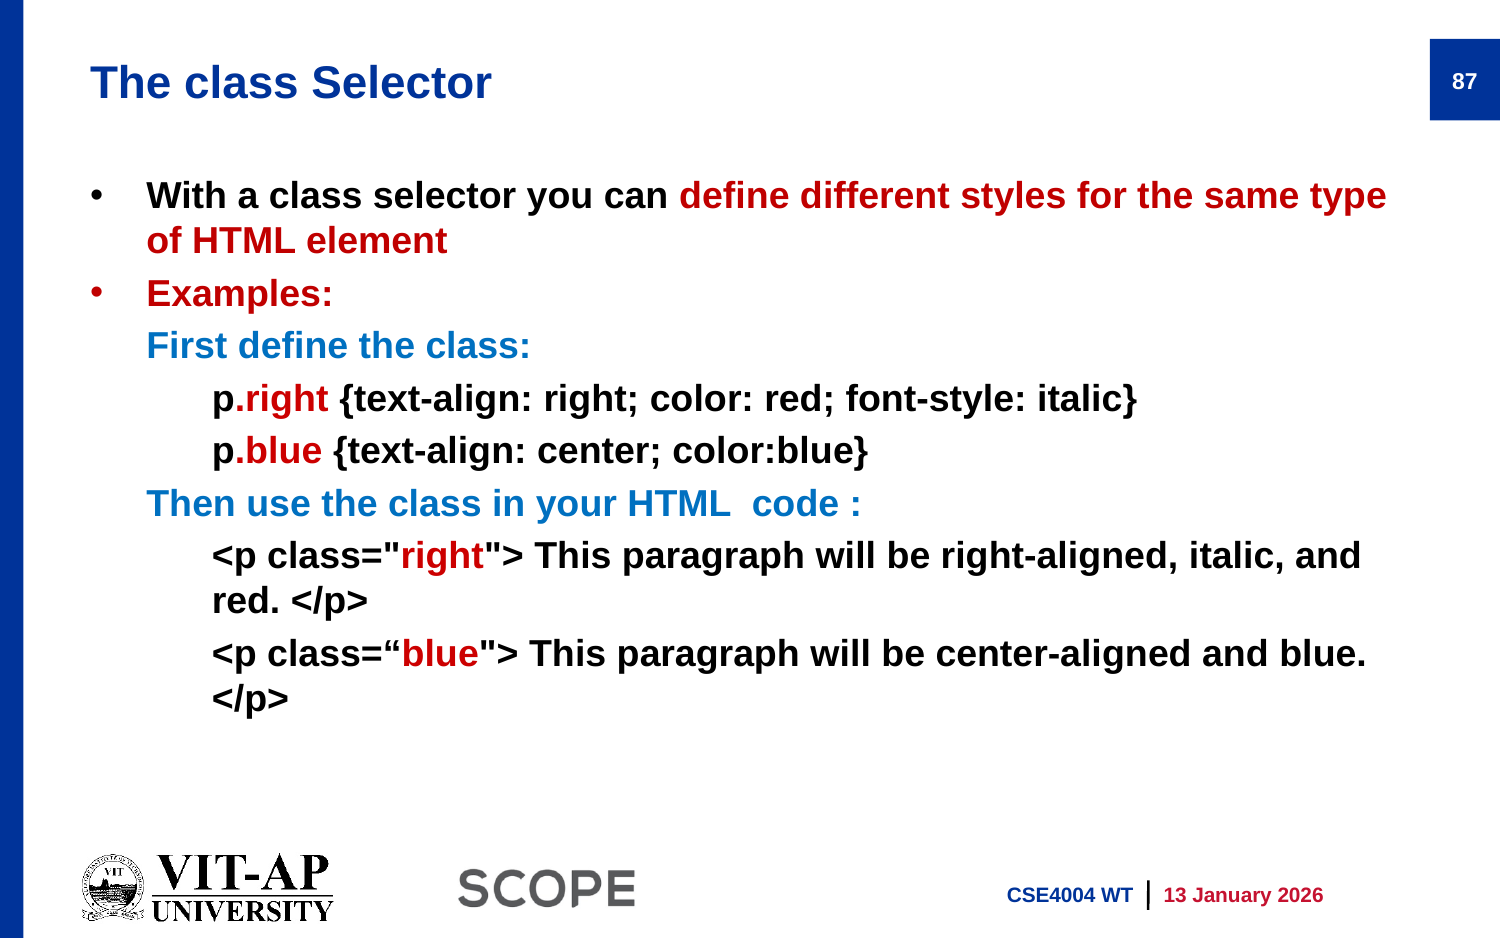

# The class Selector
87
With a class selector you can define different styles for the same type of HTML element
Examples:
	First define the class:
	p.right {text-align: right; color: red; font-style: italic}
	p.blue {text-align: center; color:blue}
	Then use the class in your HTML  code :
	<p class="right"> This paragraph will be right-aligned, italic, and red. </p>
	<p class=“blue"> This paragraph will be center-aligned and blue. </p>

CSE4004 WT
13 January 2026